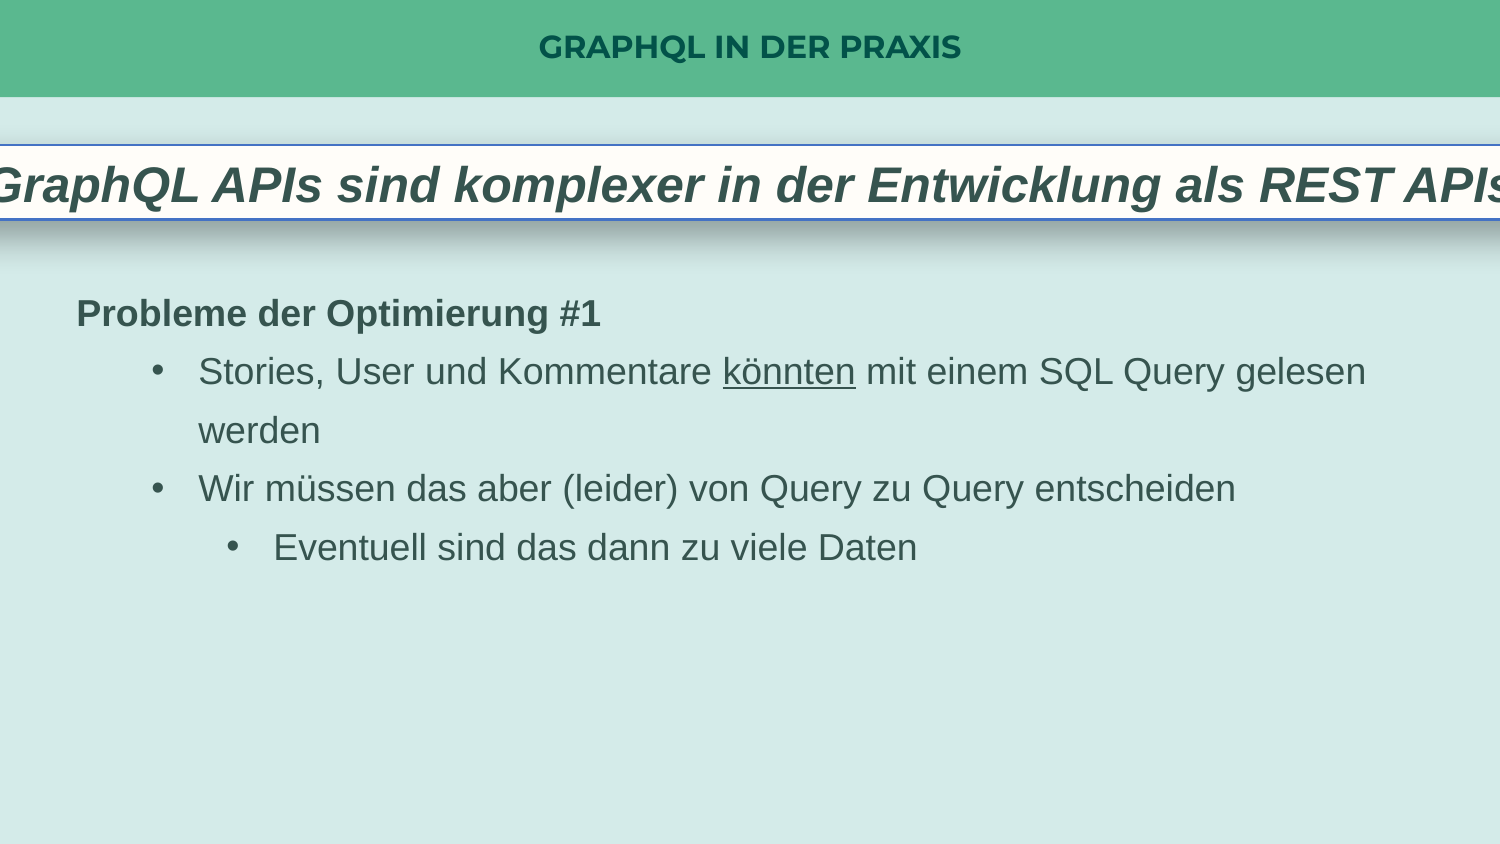

# GraphQL in der Praxis
"GraphQL APIs sind komplexer in der Entwicklung als REST APIs"
Probleme der Optimierung #1
Stories, User und Kommentare könnten mit einem SQL Query gelesen werden
Wir müssen das aber (leider) von Query zu Query entscheiden
Eventuell sind das dann zu viele Daten